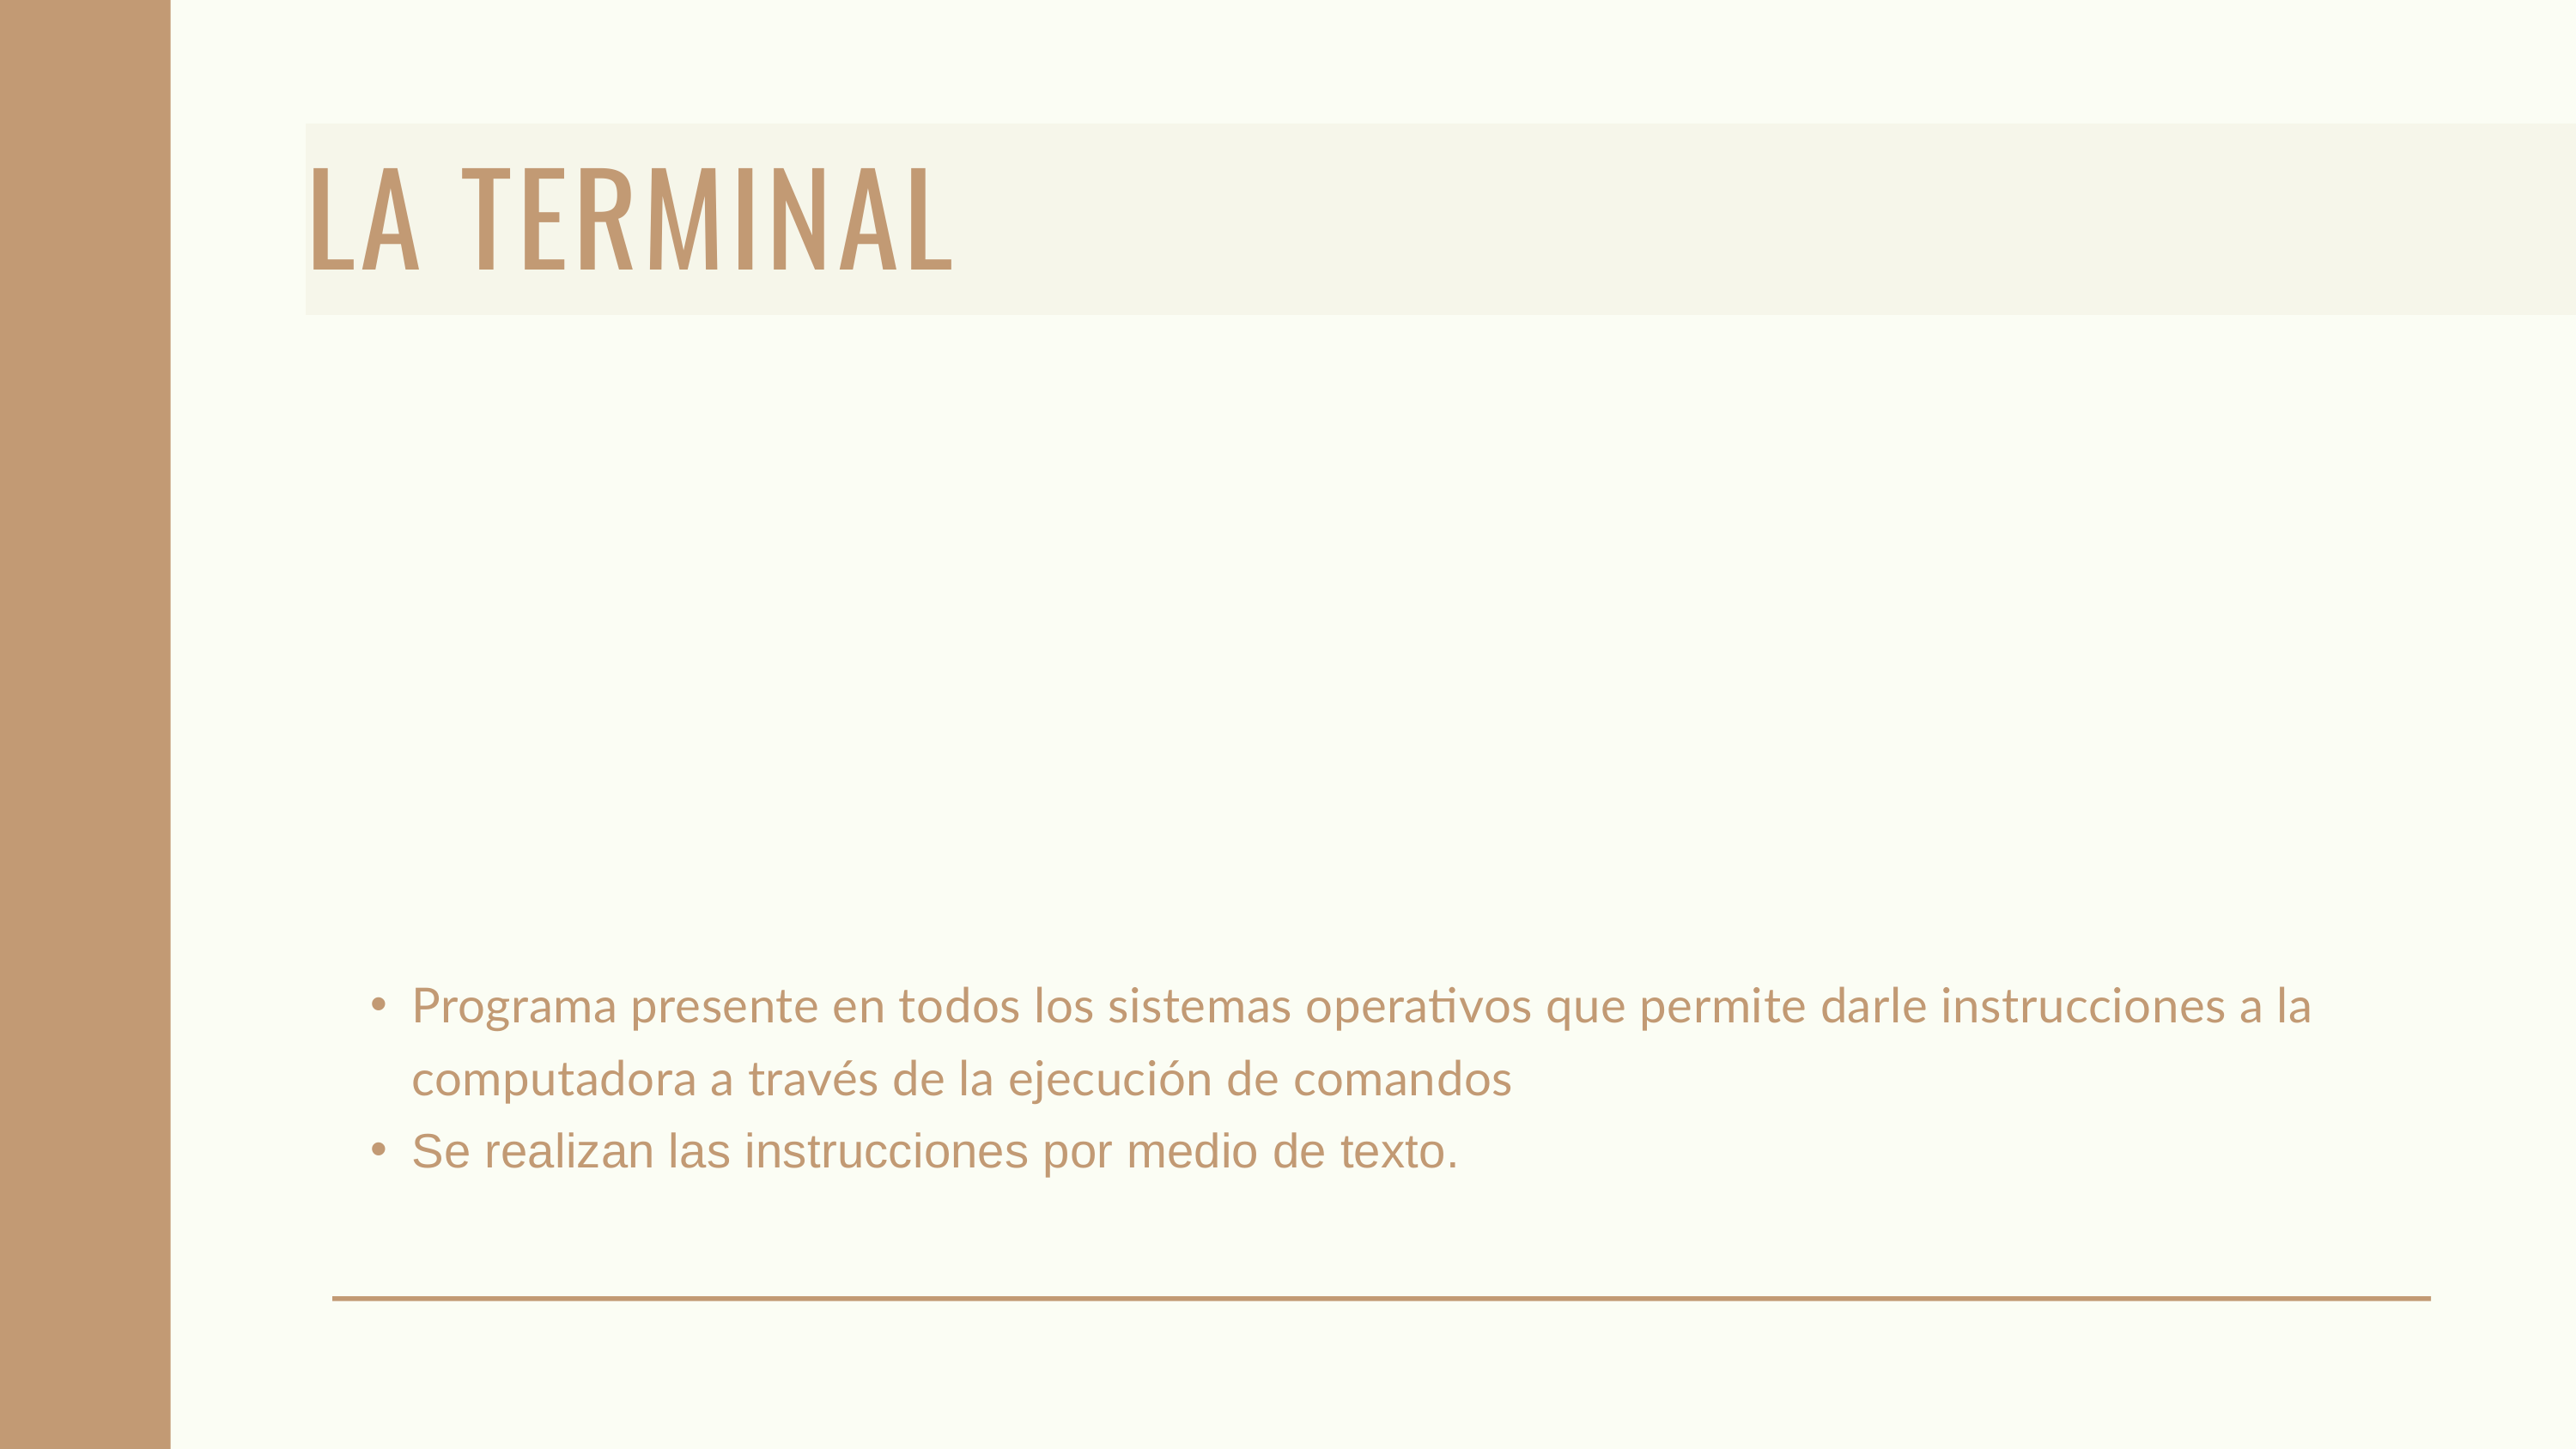

LA TERMINAL
Programa presente en todos los sistemas operativos que permite darle instrucciones a la computadora a través de la ejecución de comandos
Se realizan las instrucciones por medio de texto.